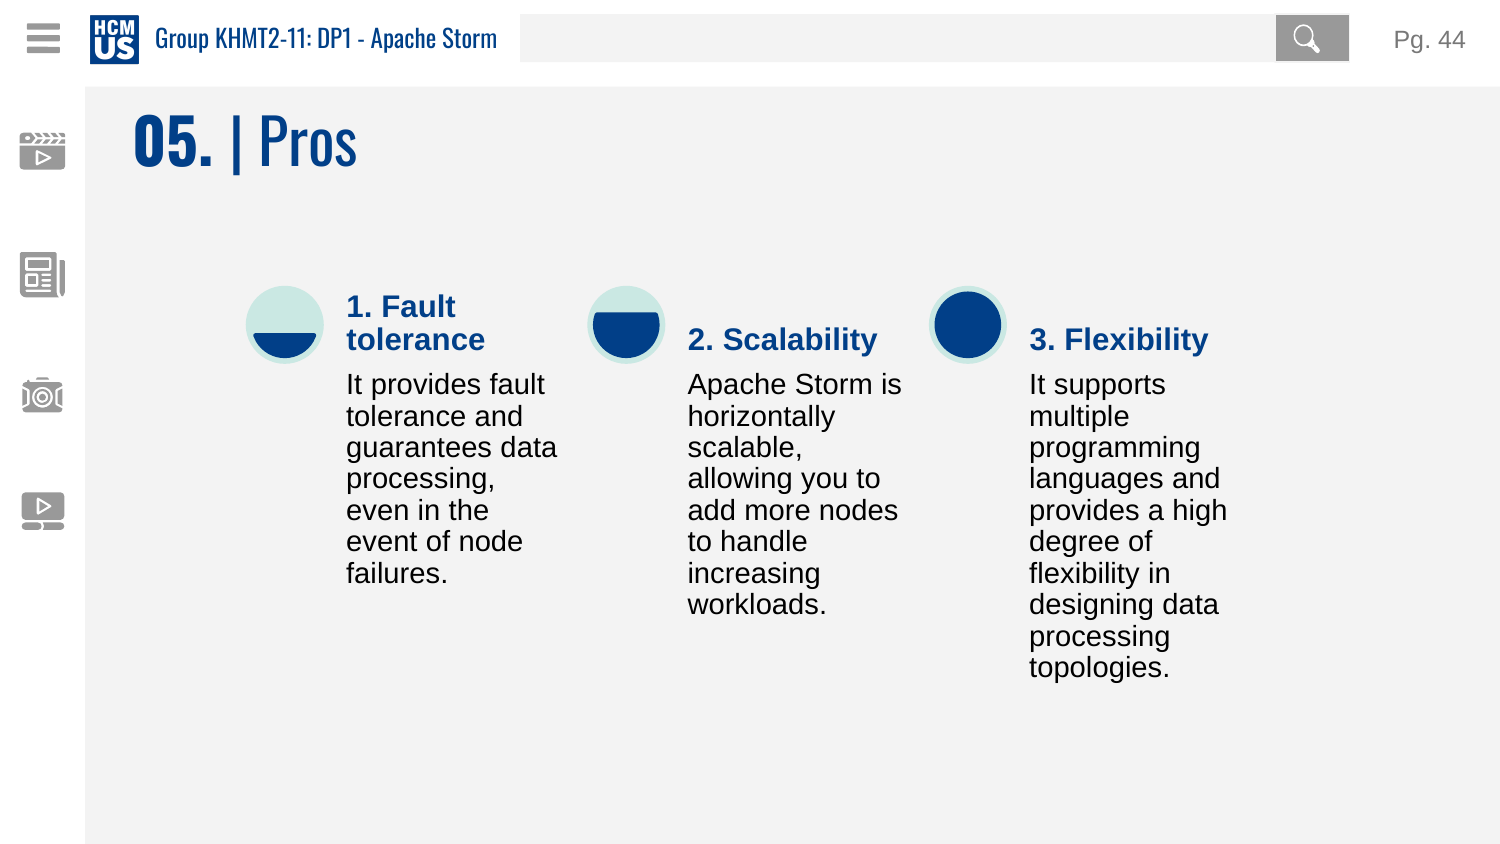

Pg. 44
# 05. | Pros

1. Fault tolerance

2. Scalability

3. Flexibility

It provides fault tolerance and guarantees data processing, even in the event of node failures.

Apache Storm is horizontally scalable, allowing you to add more nodes to handle increasing workloads.

It supports multiple programming languages and provides a high degree of flexibility in designing data processing topologies.